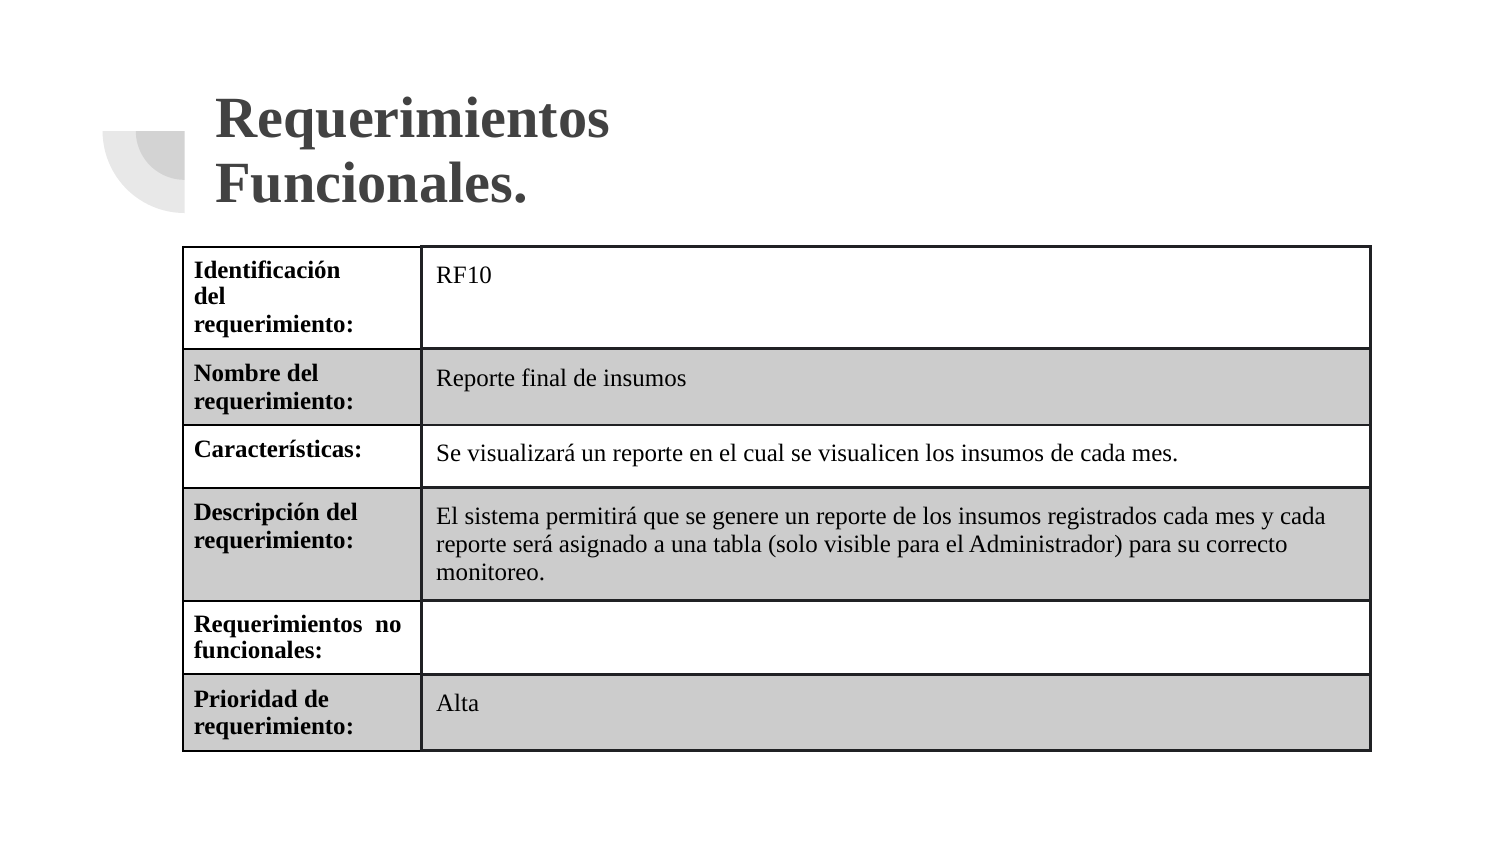

# Requerimientos
Funcionales.
| Identificación del requerimiento: | RF10 |
| --- | --- |
| Nombre del requerimiento: | Reporte final de insumos |
| Características: | Se visualizará un reporte en el cual se visualicen los insumos de cada mes. |
| Descripción del requerimiento: | El sistema permitirá que se genere un reporte de los insumos registrados cada mes y cada reporte será asignado a una tabla (solo visible para el Administrador) para su correcto monitoreo. |
| Requerimientos no funcionales: |  |
| Prioridad de requerimiento: | Alta |